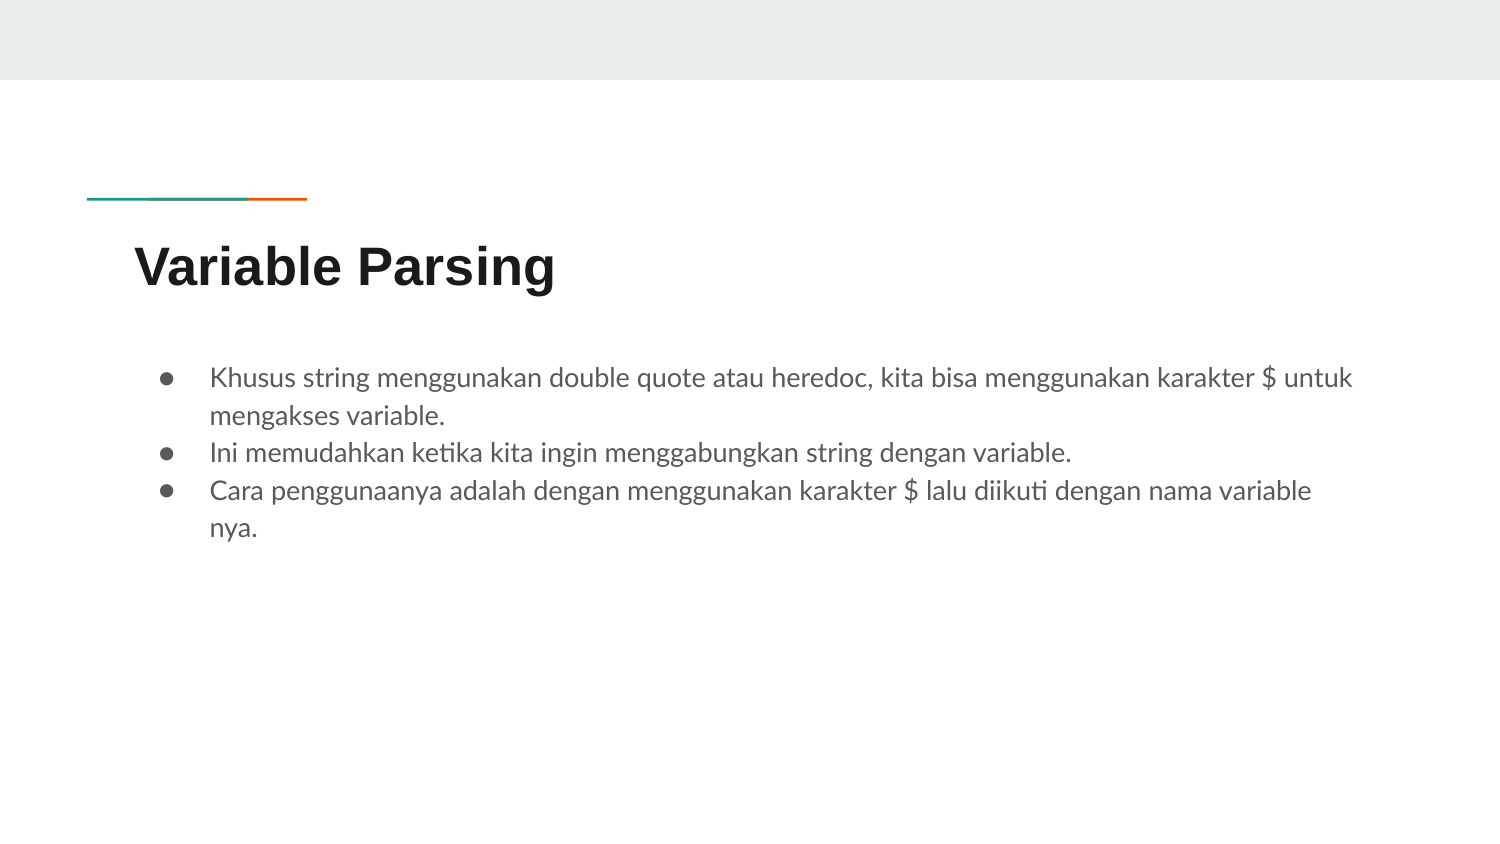

# Variable Parsing
Khusus string menggunakan double quote atau heredoc, kita bisa menggunakan karakter $ untuk mengakses variable.
Ini memudahkan ketika kita ingin menggabungkan string dengan variable.
Cara penggunaanya adalah dengan menggunakan karakter $ lalu diikuti dengan nama variable nya.